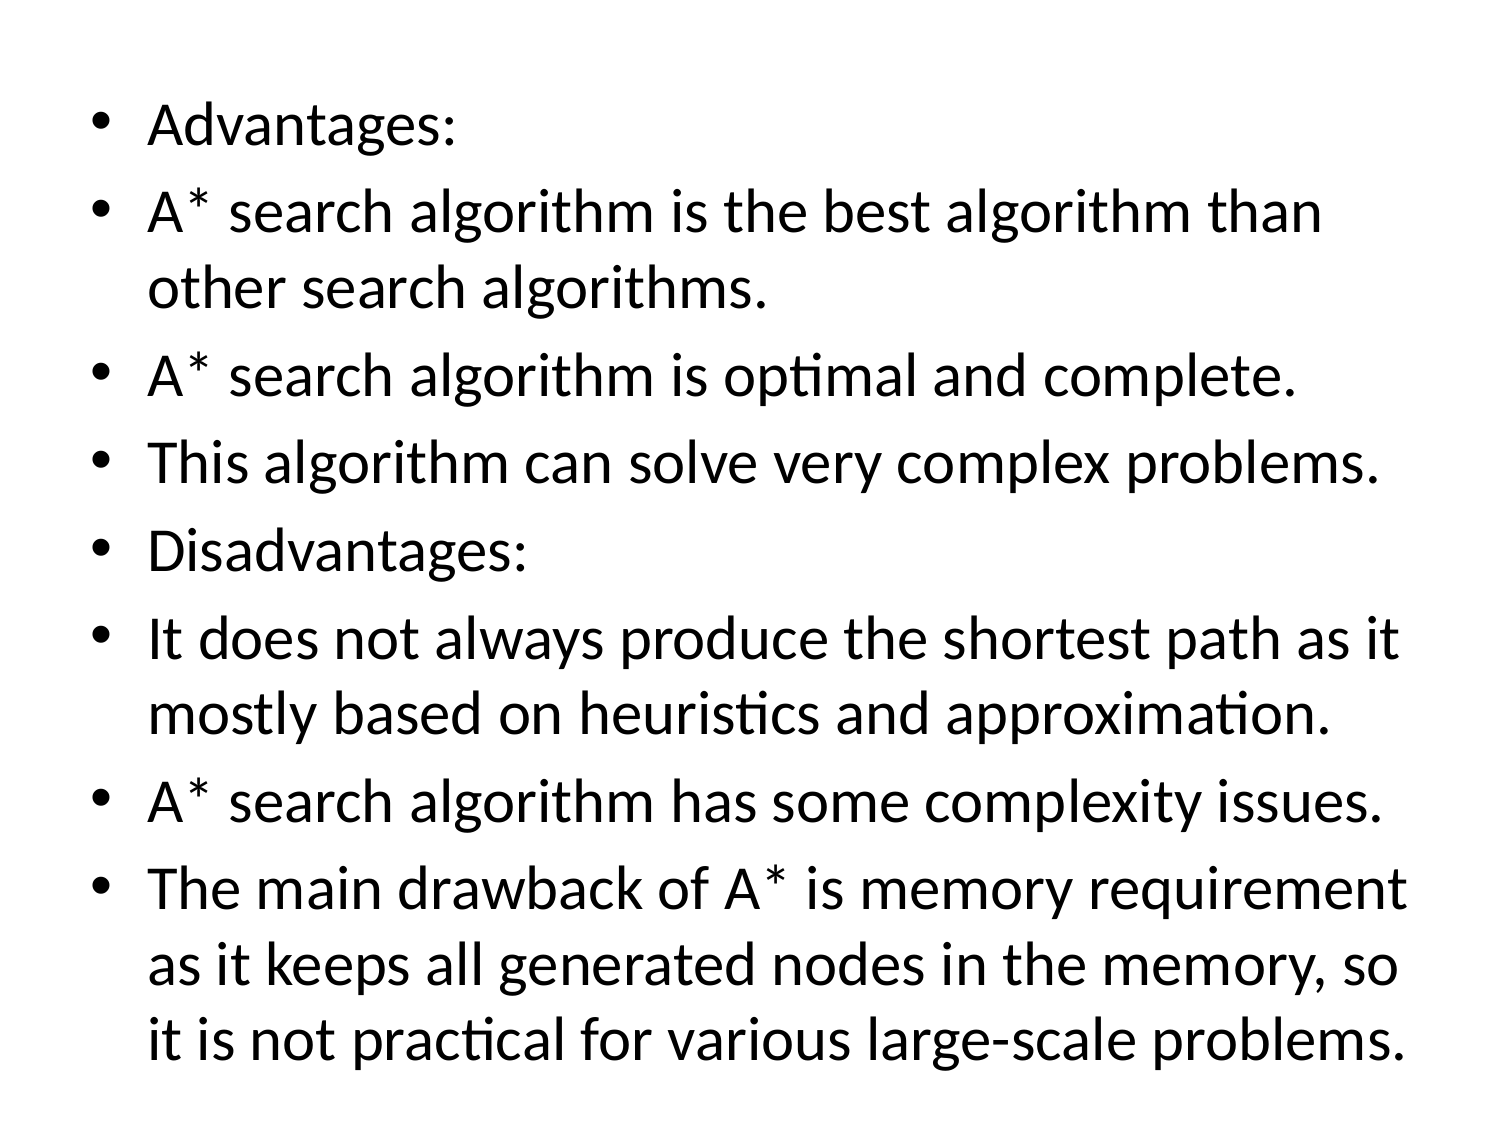

Advantages:
A* search algorithm is the best algorithm than other search algorithms.
A* search algorithm is optimal and complete.
This algorithm can solve very complex problems.
Disadvantages:
It does not always produce the shortest path as it mostly based on heuristics and approximation.
A* search algorithm has some complexity issues.
The main drawback of A* is memory requirement as it keeps all generated nodes in the memory, so it is not practical for various large-scale problems.